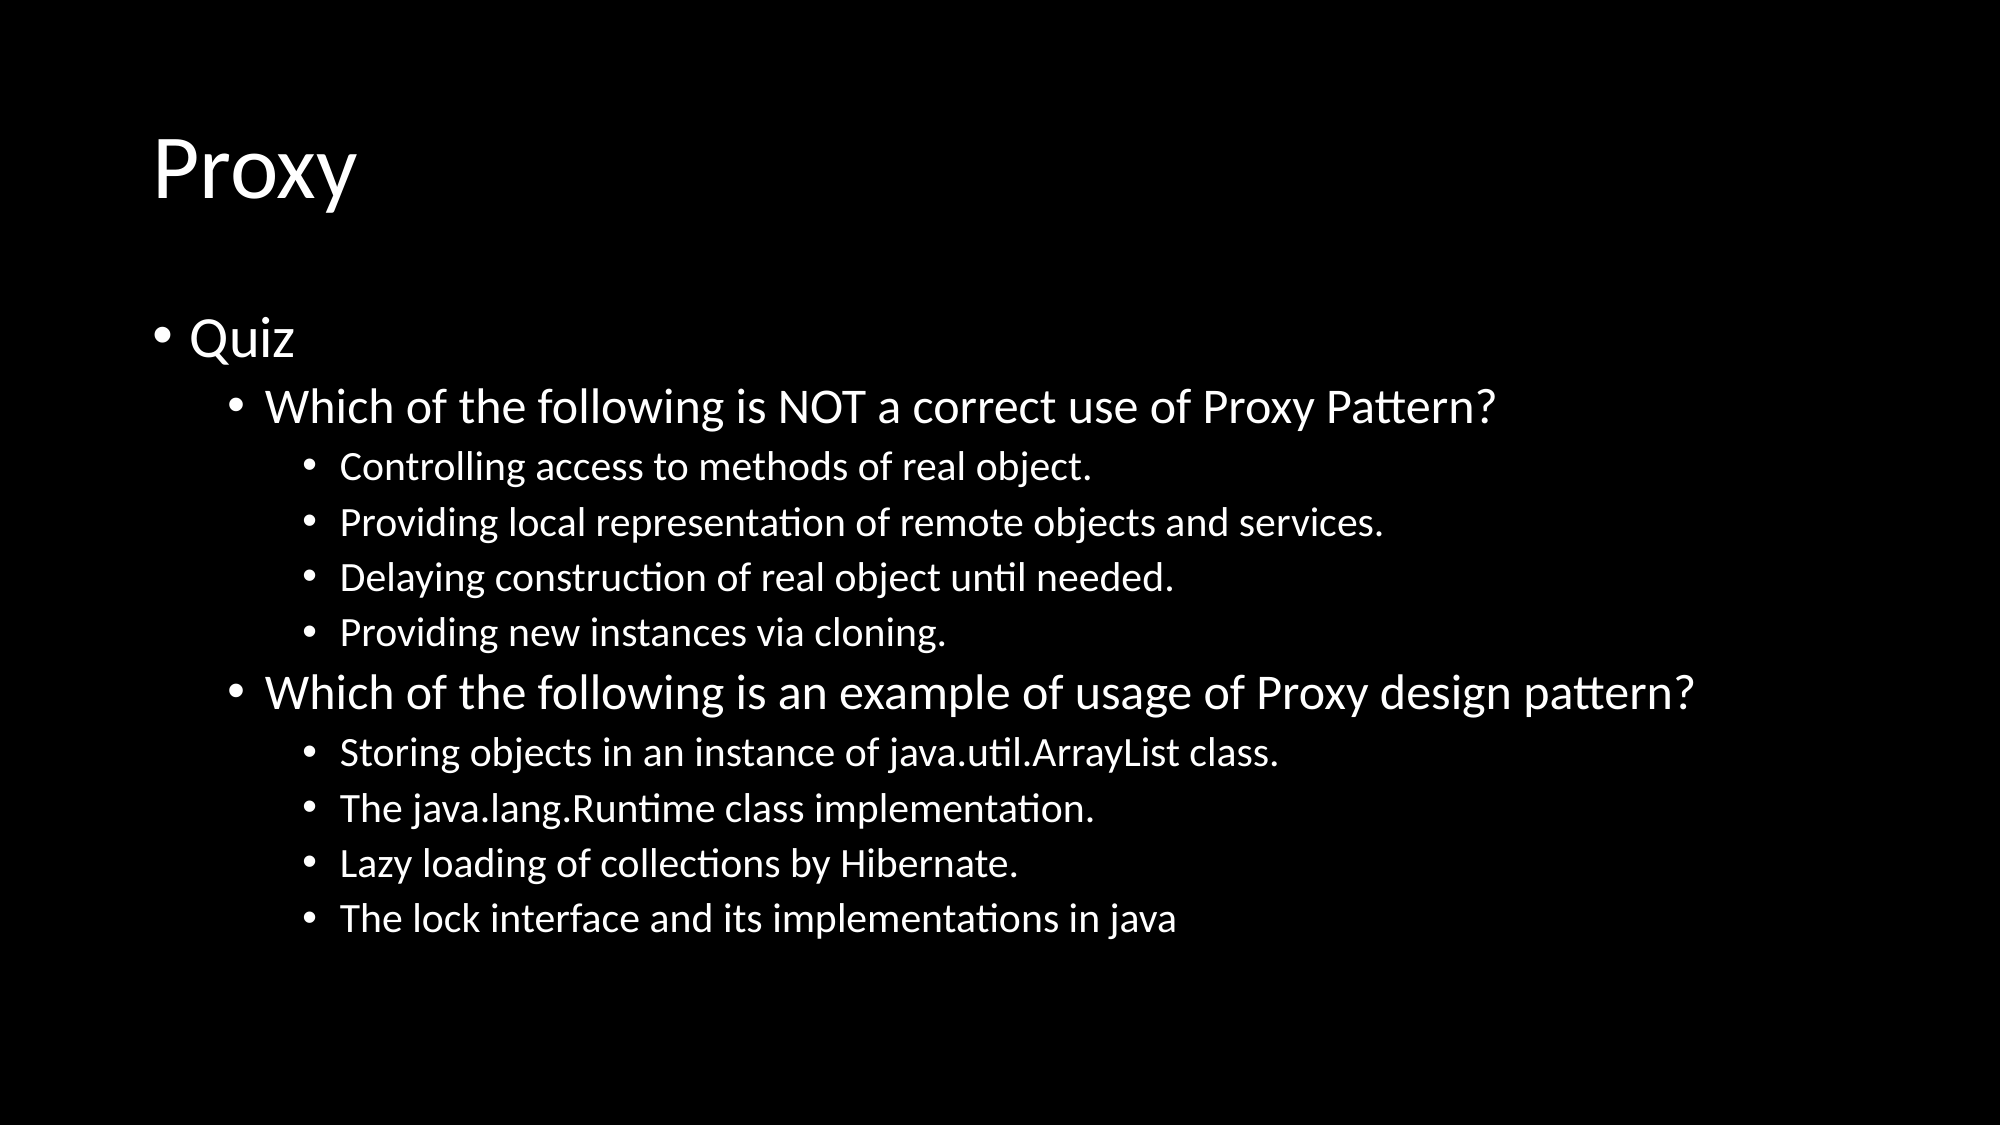

# Proxy
Quiz
Which of the following is NOT a correct use of Proxy Pattern?
Controlling access to methods of real object.
Providing local representation of remote objects and services.
Delaying construction of real object until needed.
Providing new instances via cloning.
Which of the following is an example of usage of Proxy design pattern?
Storing objects in an instance of java.util.ArrayList class.
The java.lang.Runtime class implementation.
Lazy loading of collections by Hibernate.
The lock interface and its implementations in java